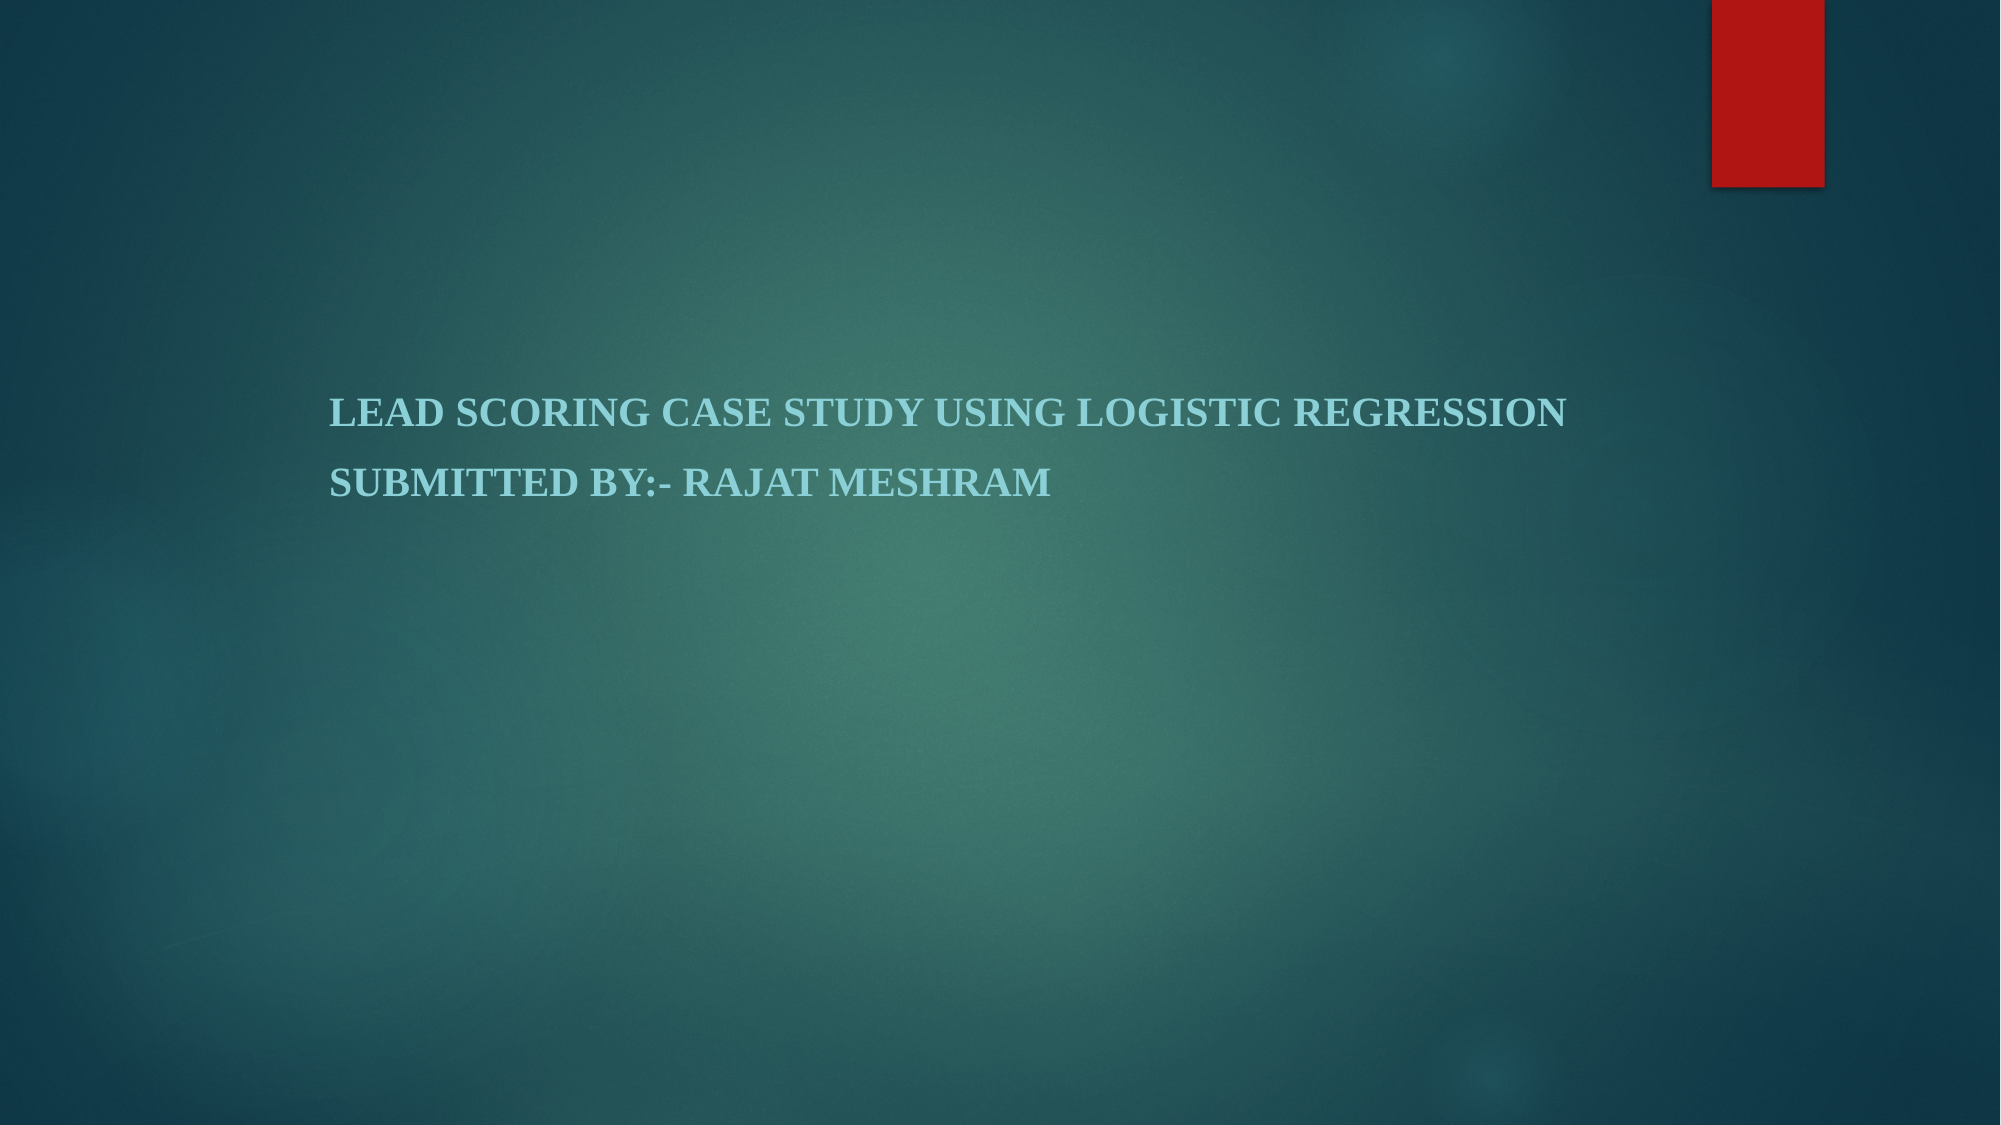

LEAD SCORING CASE STUDY USING LOGISTIC REGRESSION
SUBMITTED BY:- Rajat Meshram

# LEAD SCORING CASE STUDY USING LOGISTIC REGRESSION SUBMITTED BY: Rajat Meshram